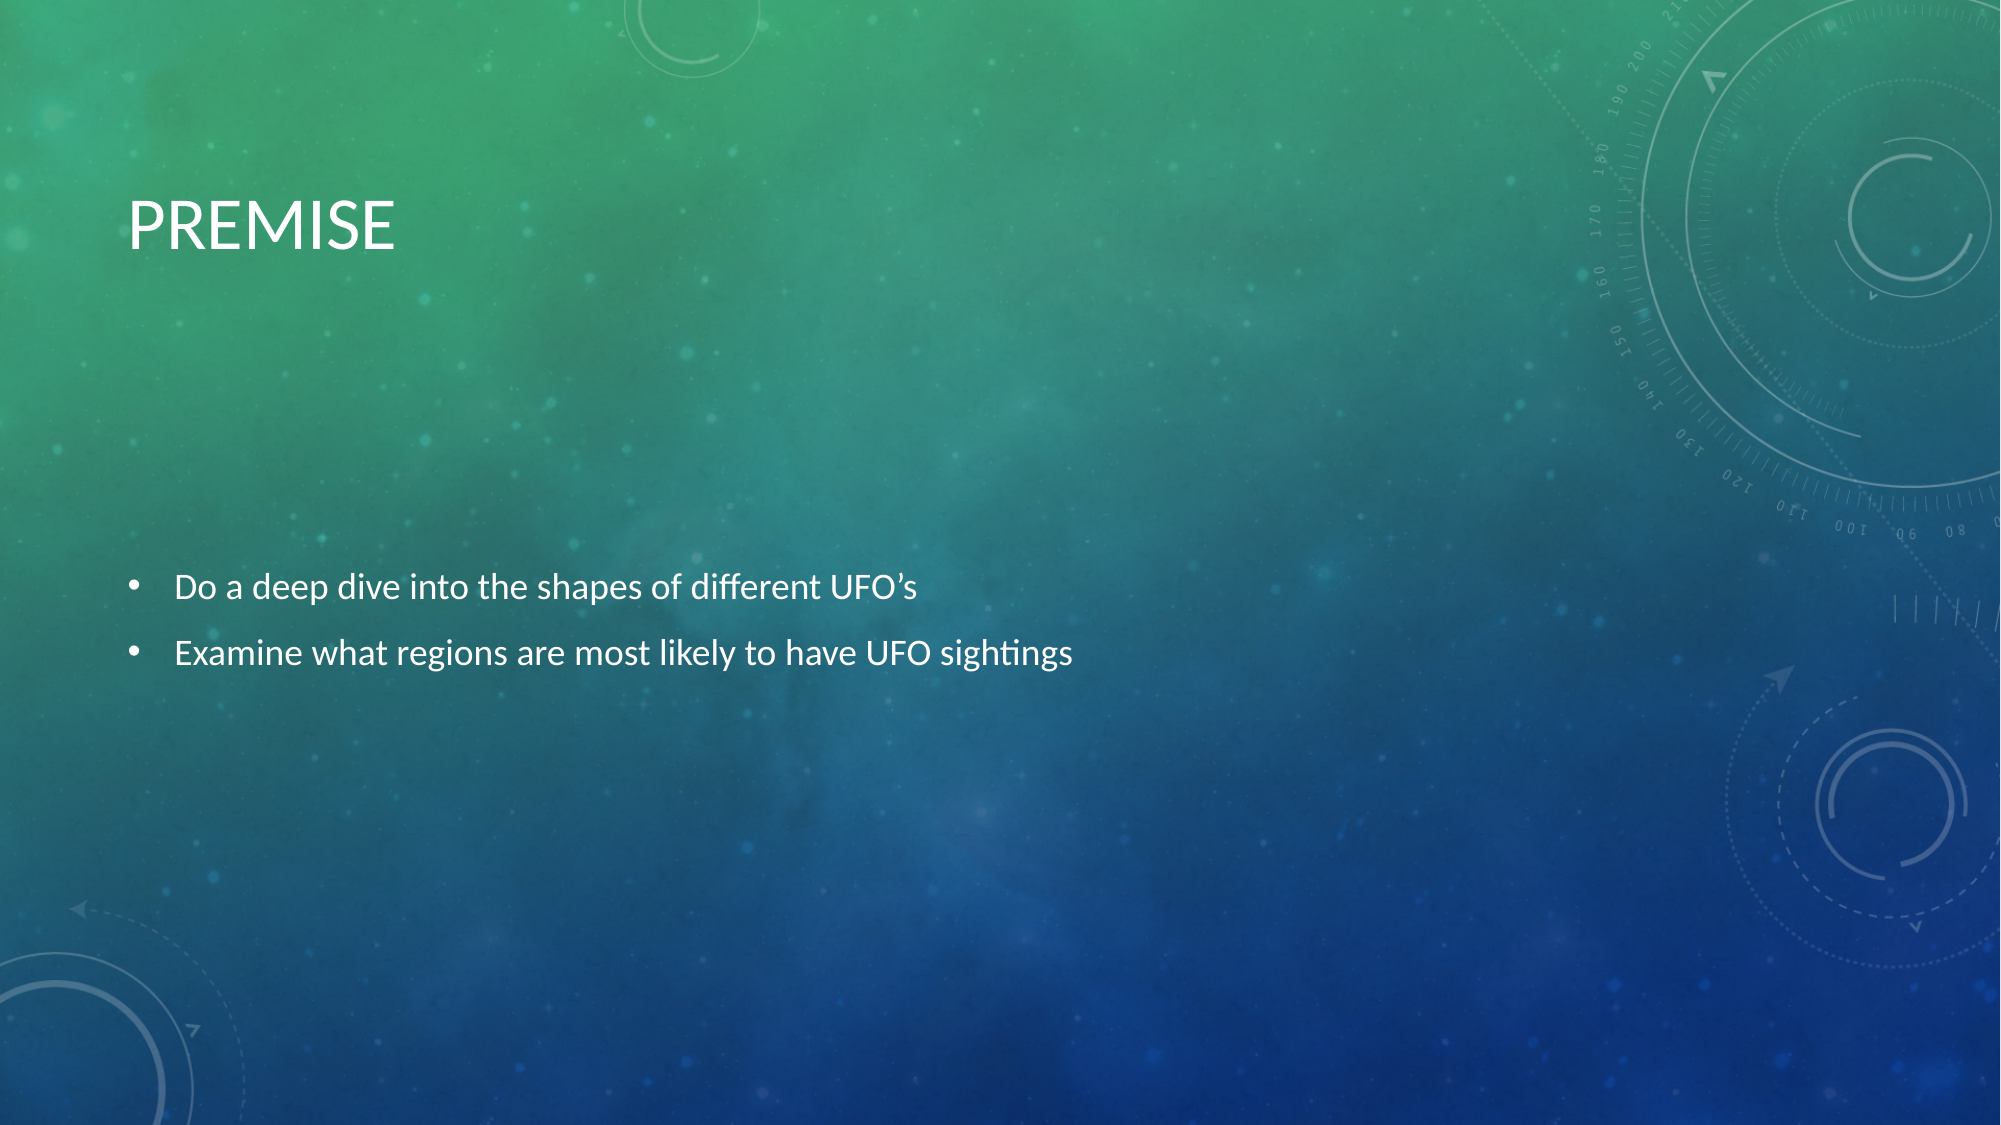

# Premise
Do a deep dive into the shapes of different UFO’s
Examine what regions are most likely to have UFO sightings